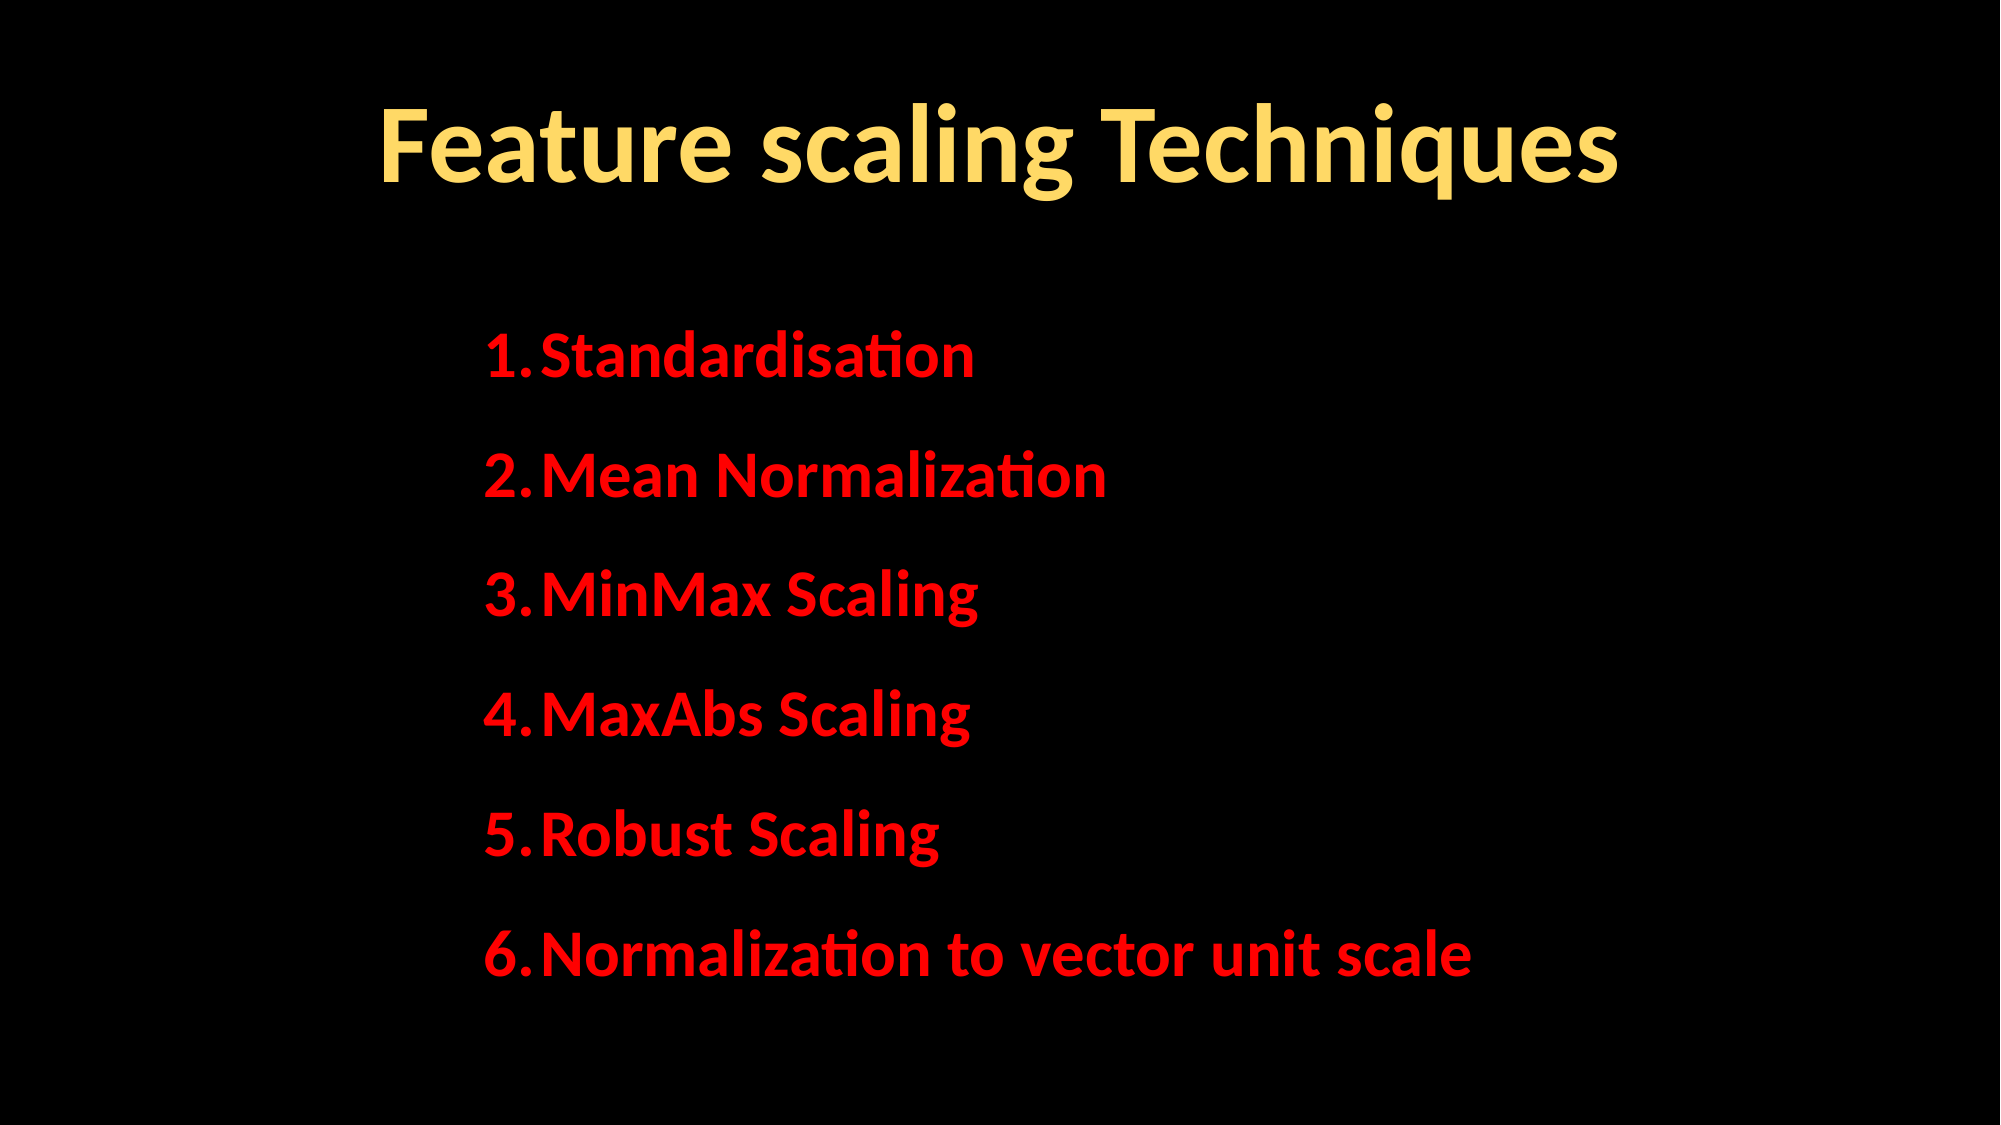

Feature scaling Techniques
Standardisation
Mean Normalization
MinMax Scaling
MaxAbs Scaling
Robust Scaling
Normalization to vector unit scale